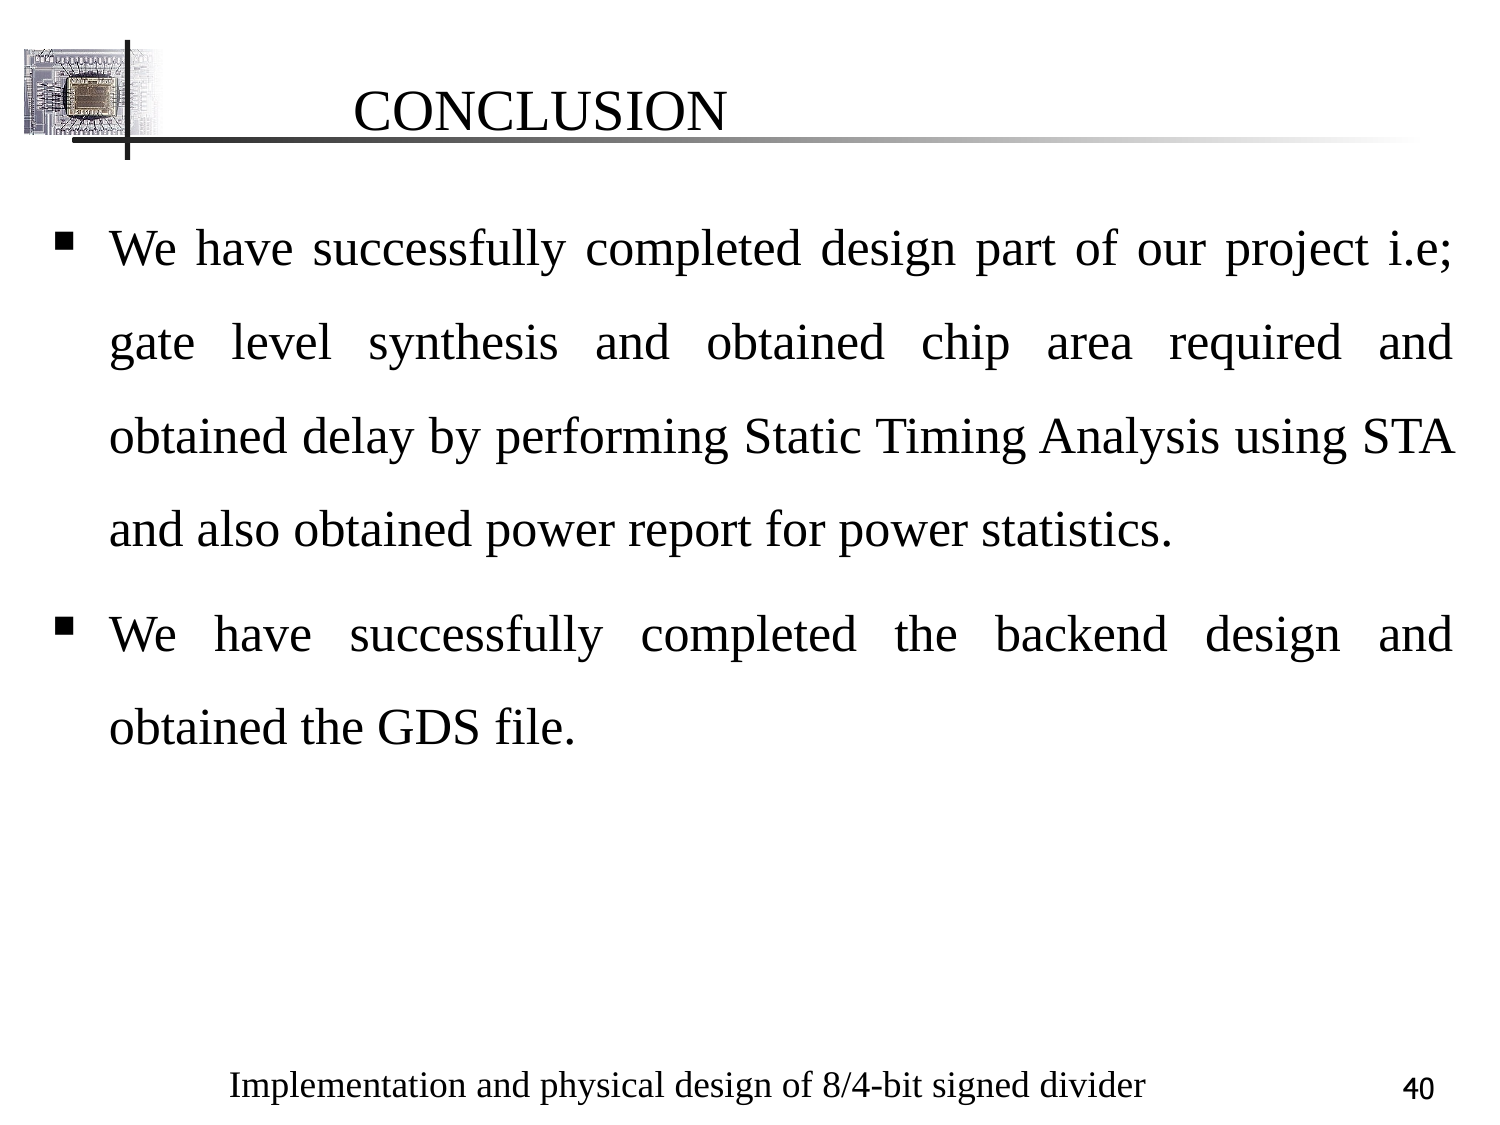

# CONCLUSION
We have successfully completed design part of our project i.e; gate level synthesis and obtained chip area required and obtained delay by performing Static Timing Analysis using STA and also obtained power report for power statistics.
We have successfully completed the backend design and obtained the GDS file.
Implementation and physical design of 8/4-bit signed divider
40